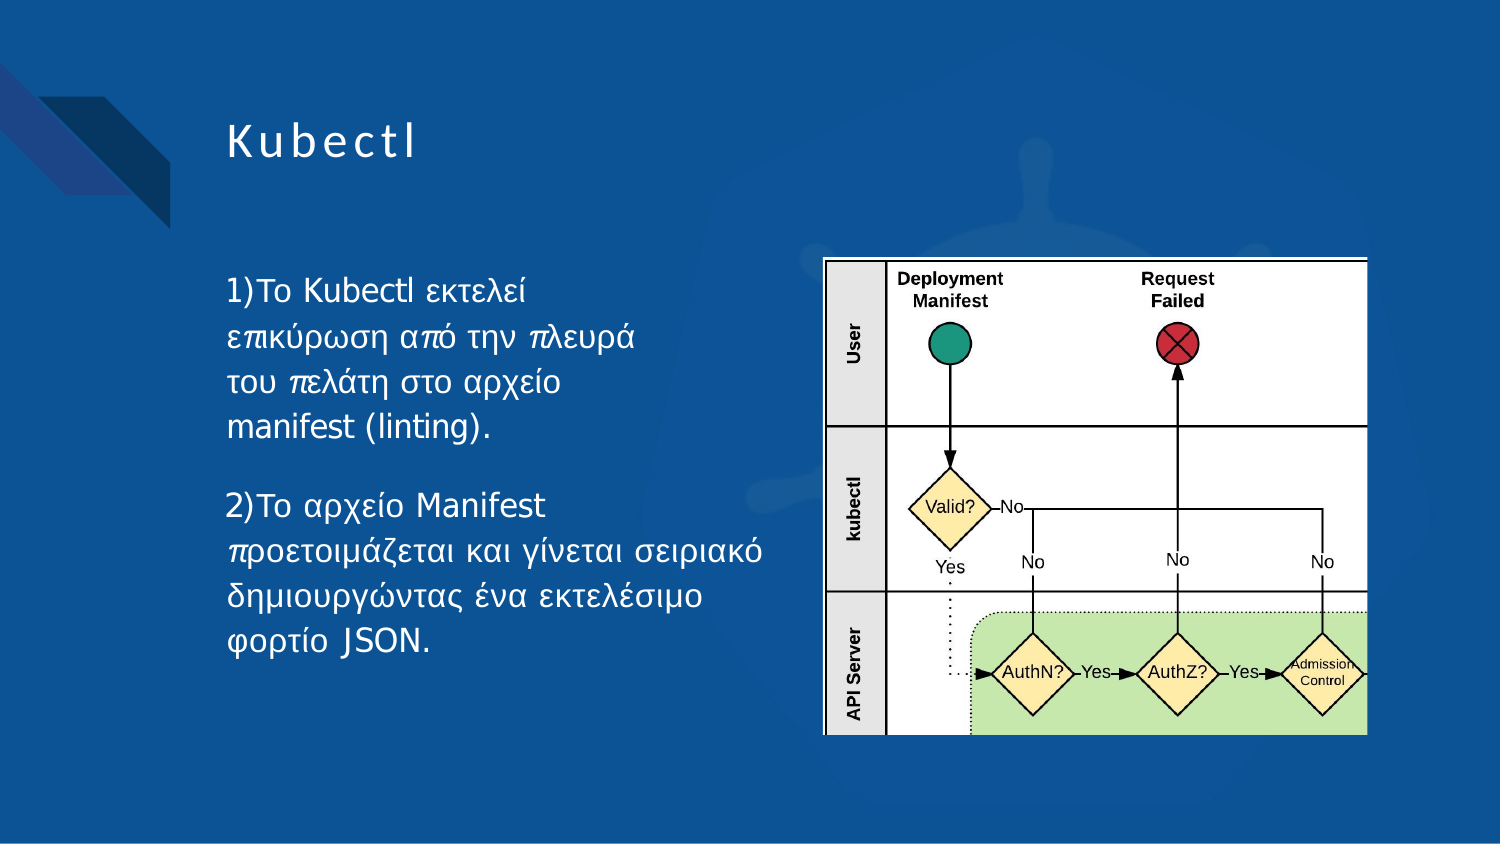

# Kubectl

Το Kubectl εκτελεί επικύρωση από την πλευρά του πελάτη στο αρχείο manifest (linting).
Το αρχείο Manifest προετοιμάζεται και γίνεται σειριακό δημιουργώντας ένα εκτελέσιμο φορτίο JSON.